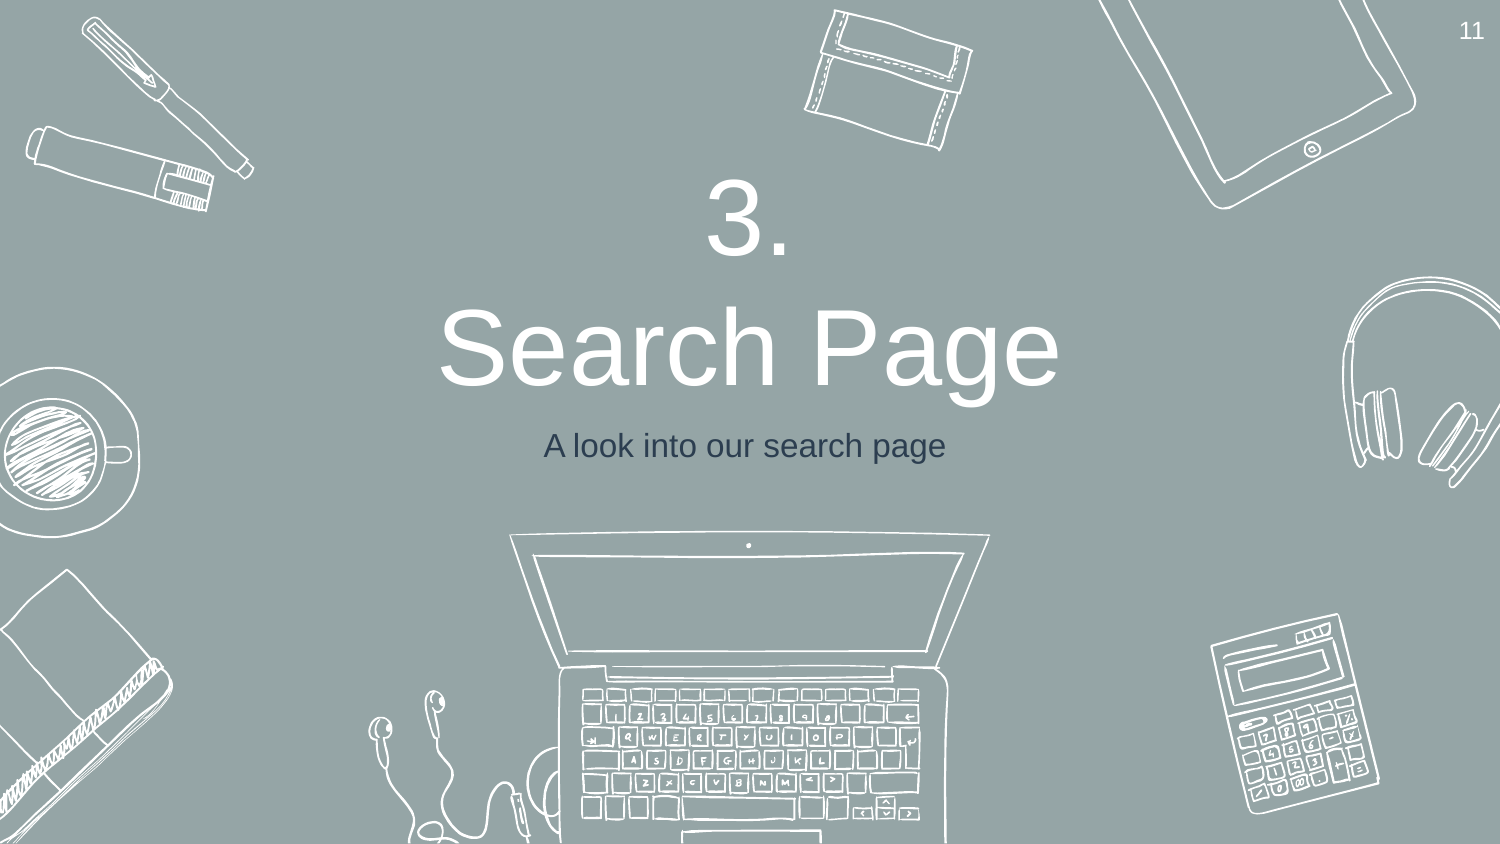

11
# 3.
Search Page
A look into our search page